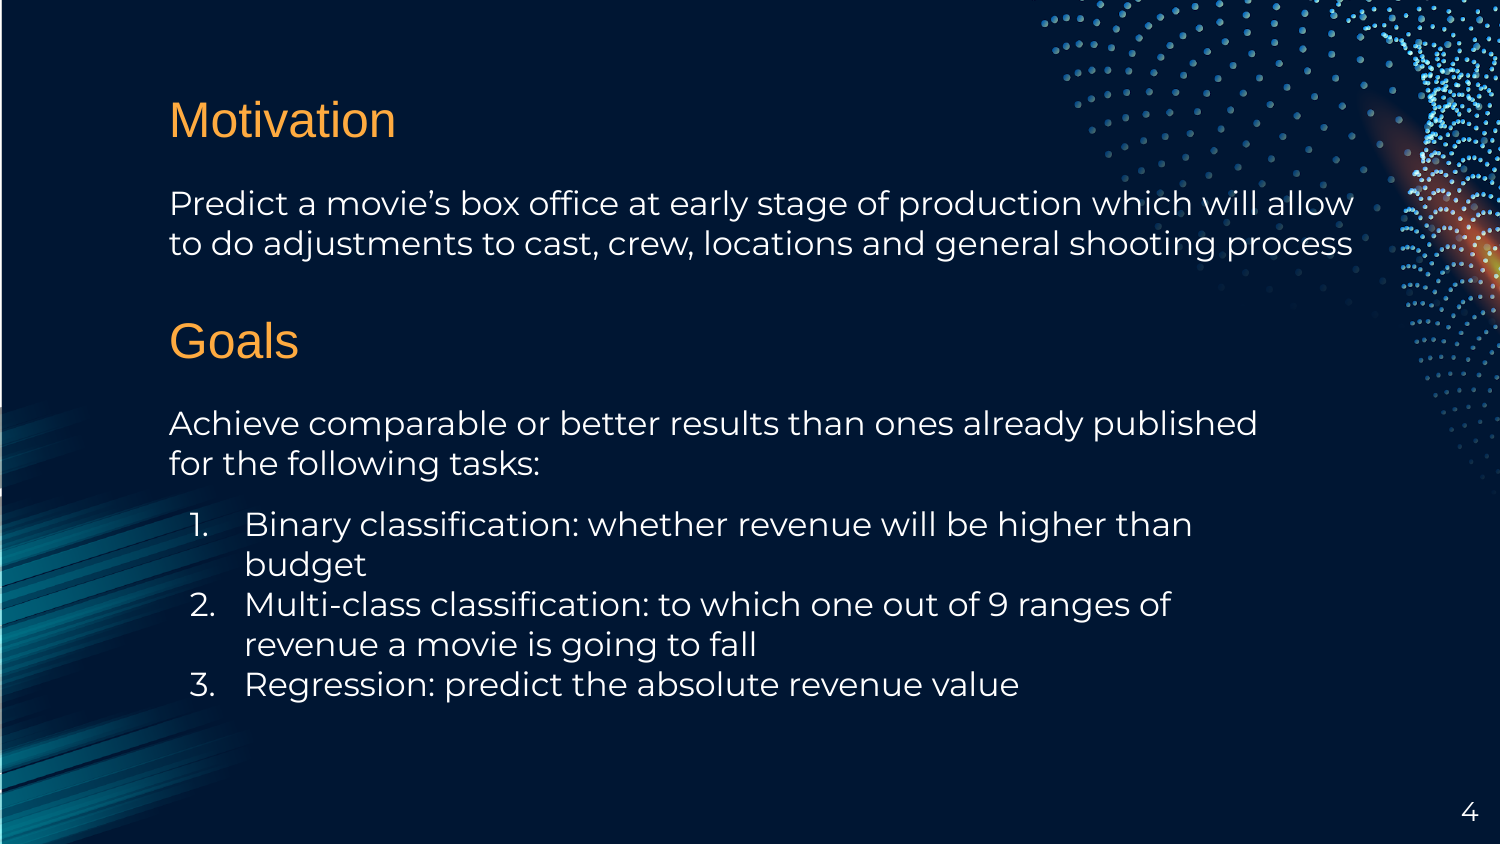

# Motivation
Predict a movie’s box office at early stage of production which will allow to do adjustments to cast, crew, locations and general shooting process
Goals
Achieve comparable or better results than ones already published for the following tasks:
Binary classification: whether revenue will be higher than budget
Multi-class classification: to which one out of 9 ranges of revenue a movie is going to fall
Regression: predict the absolute revenue value
4